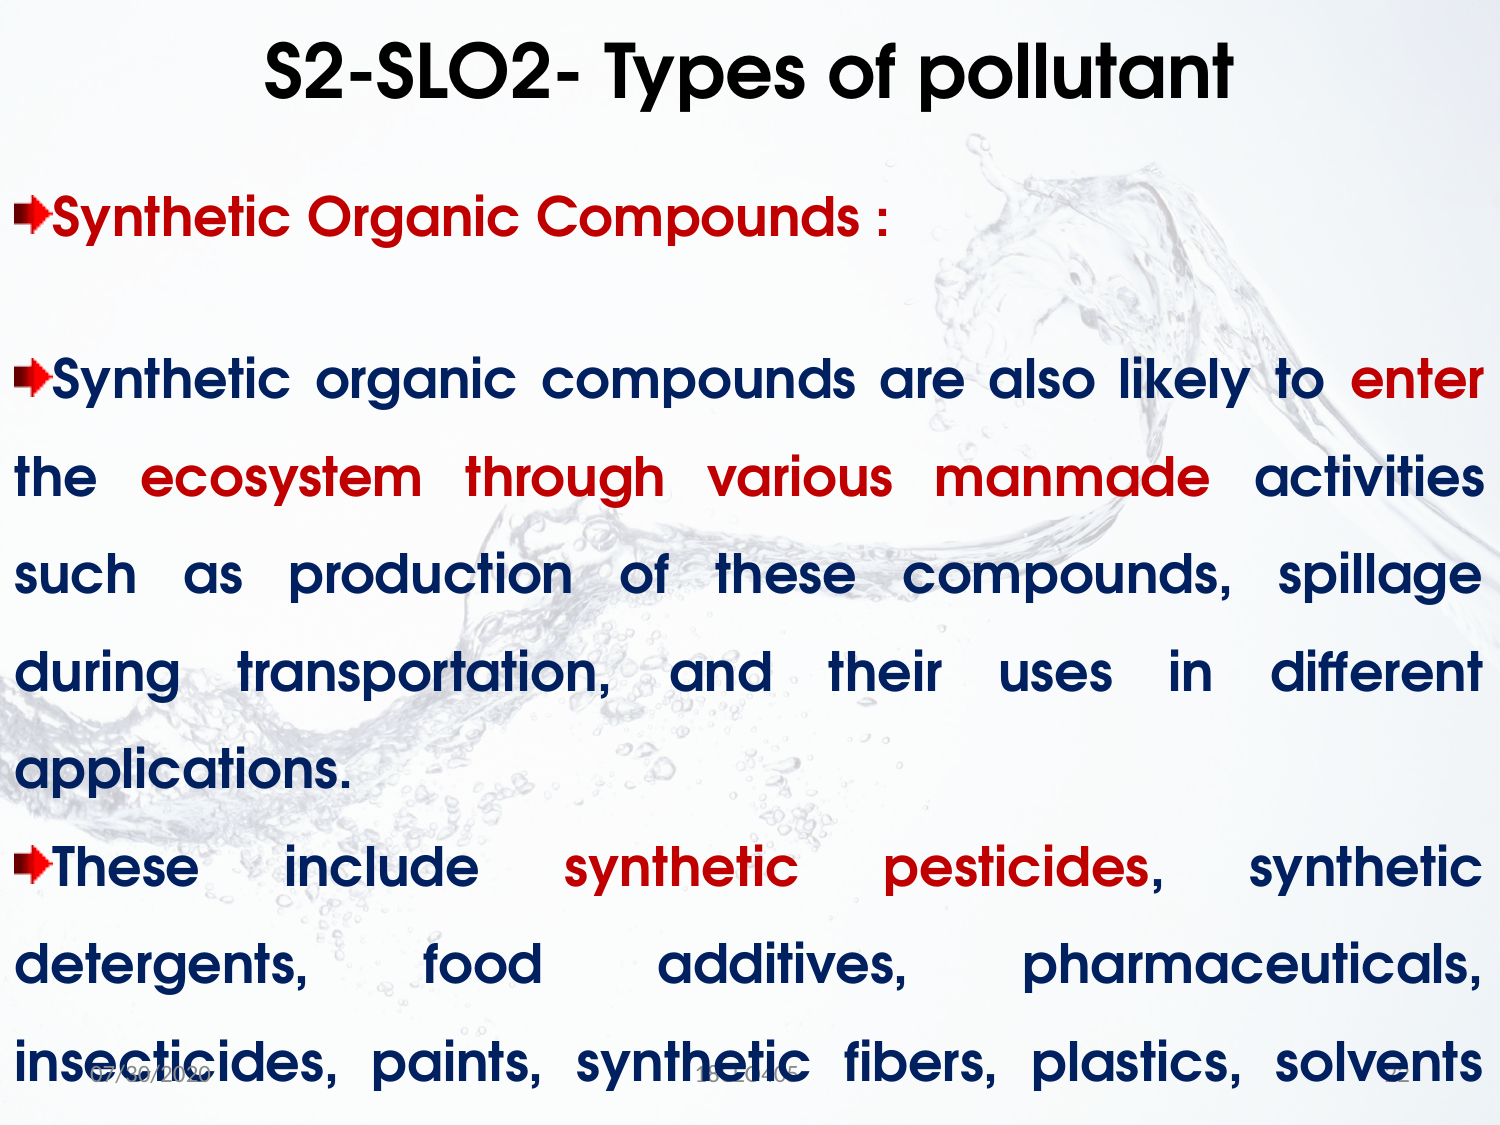

S2-SLO2- Types of pollutant
Synthetic Organic Compounds :

Synthetic organic compounds are also likely to enter the ecosystem through various manmade activities such as production of these compounds, spillage during transportation, and their uses in different applications.
These include synthetic pesticides, synthetic detergents, food additives, pharmaceuticals, insecticides, paints, synthetic fibers, plastics, solvents and volatile organic compounds (VOCs).
07/30/2020
18CEO405
22